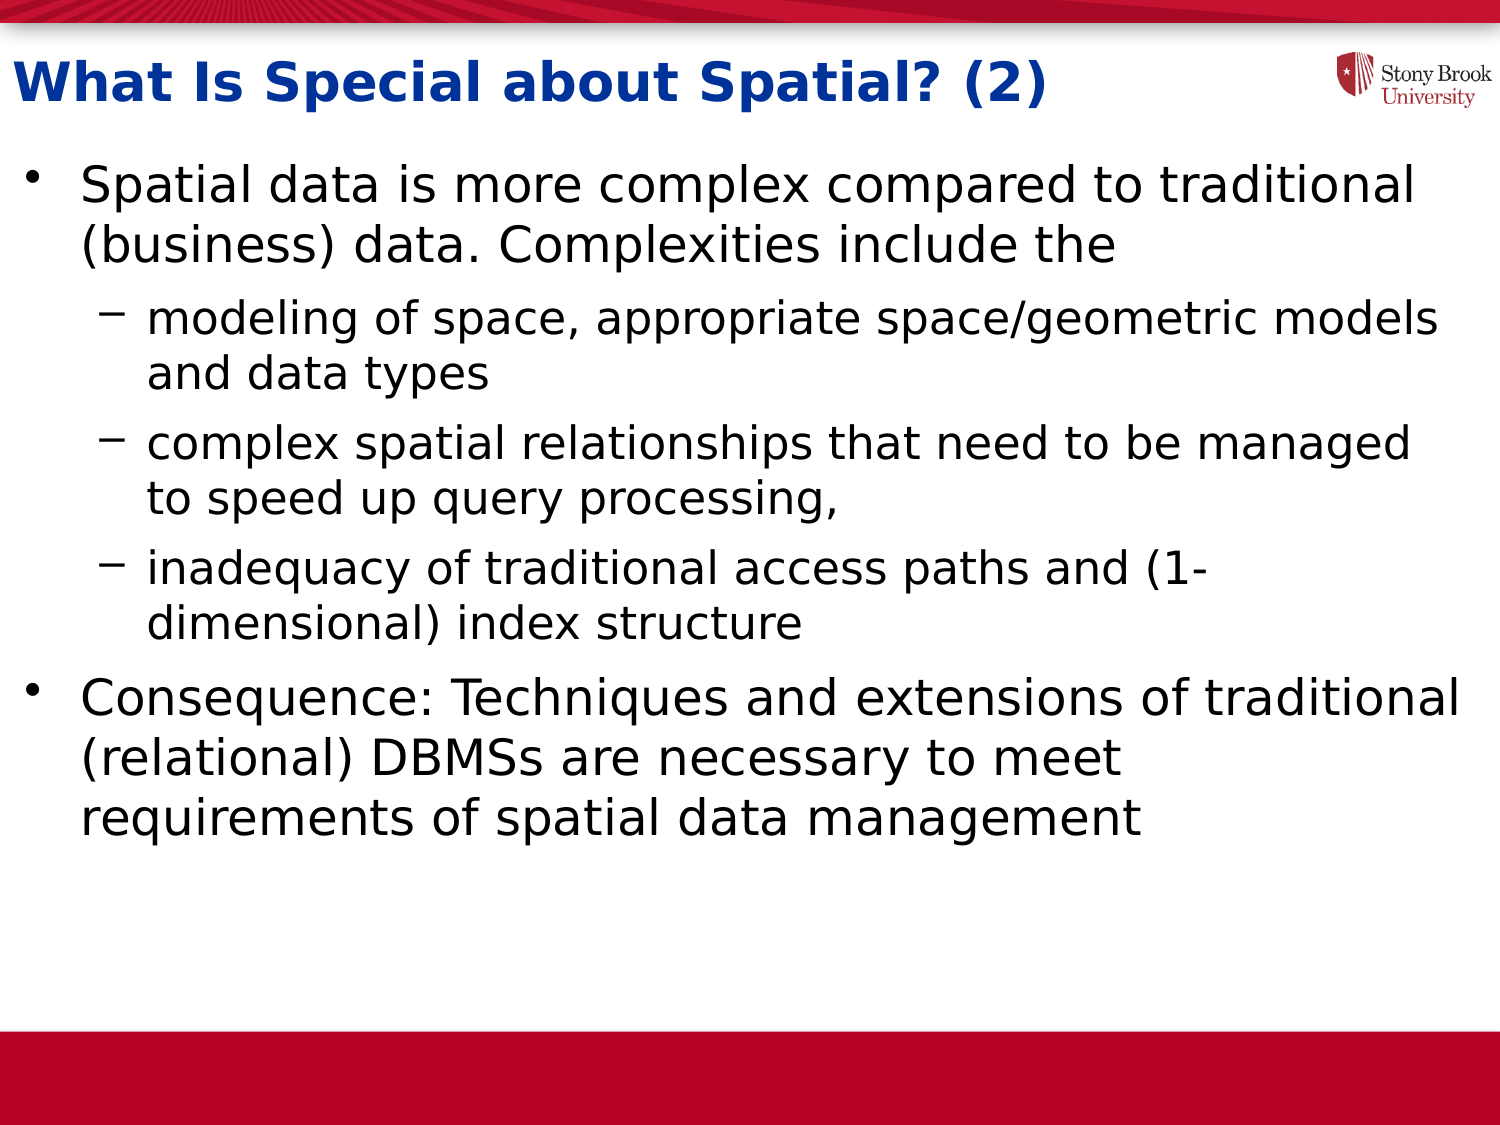

# What Is Special about Spatial? (2)
Spatial data is more complex compared to traditional (business) data. Complexities include the
modeling of space, appropriate space/geometric models and data types
complex spatial relationships that need to be managed to speed up query processing,
inadequacy of traditional access paths and (1-dimensional) index structure
Consequence: Techniques and extensions of traditional (relational) DBMSs are necessary to meet requirements of spatial data management